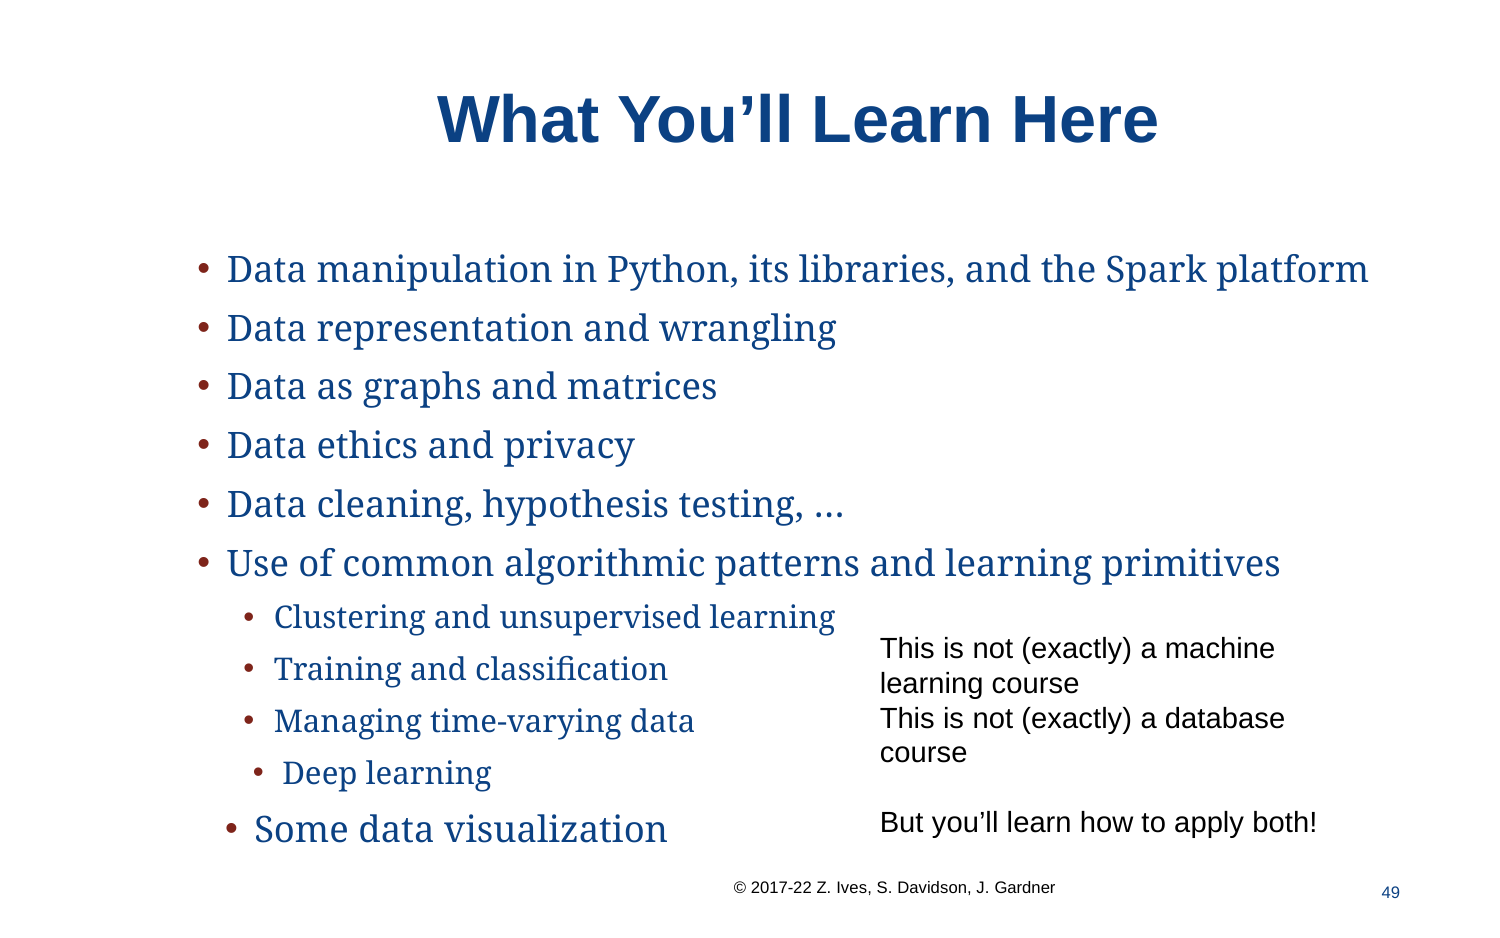

# What You’ll Learn Here
Data manipulation in Python, its libraries, and the Spark platform
Data representation and wrangling
Data as graphs and matrices
Data ethics and privacy
Data cleaning, hypothesis testing, …
Use of common algorithmic patterns and learning primitives
Clustering and unsupervised learning
Training and classification
Managing time-varying data
Deep learning
Some data visualization
This is not (exactly) a machine learning course
This is not (exactly) a database course

But you’ll learn how to apply both!
49